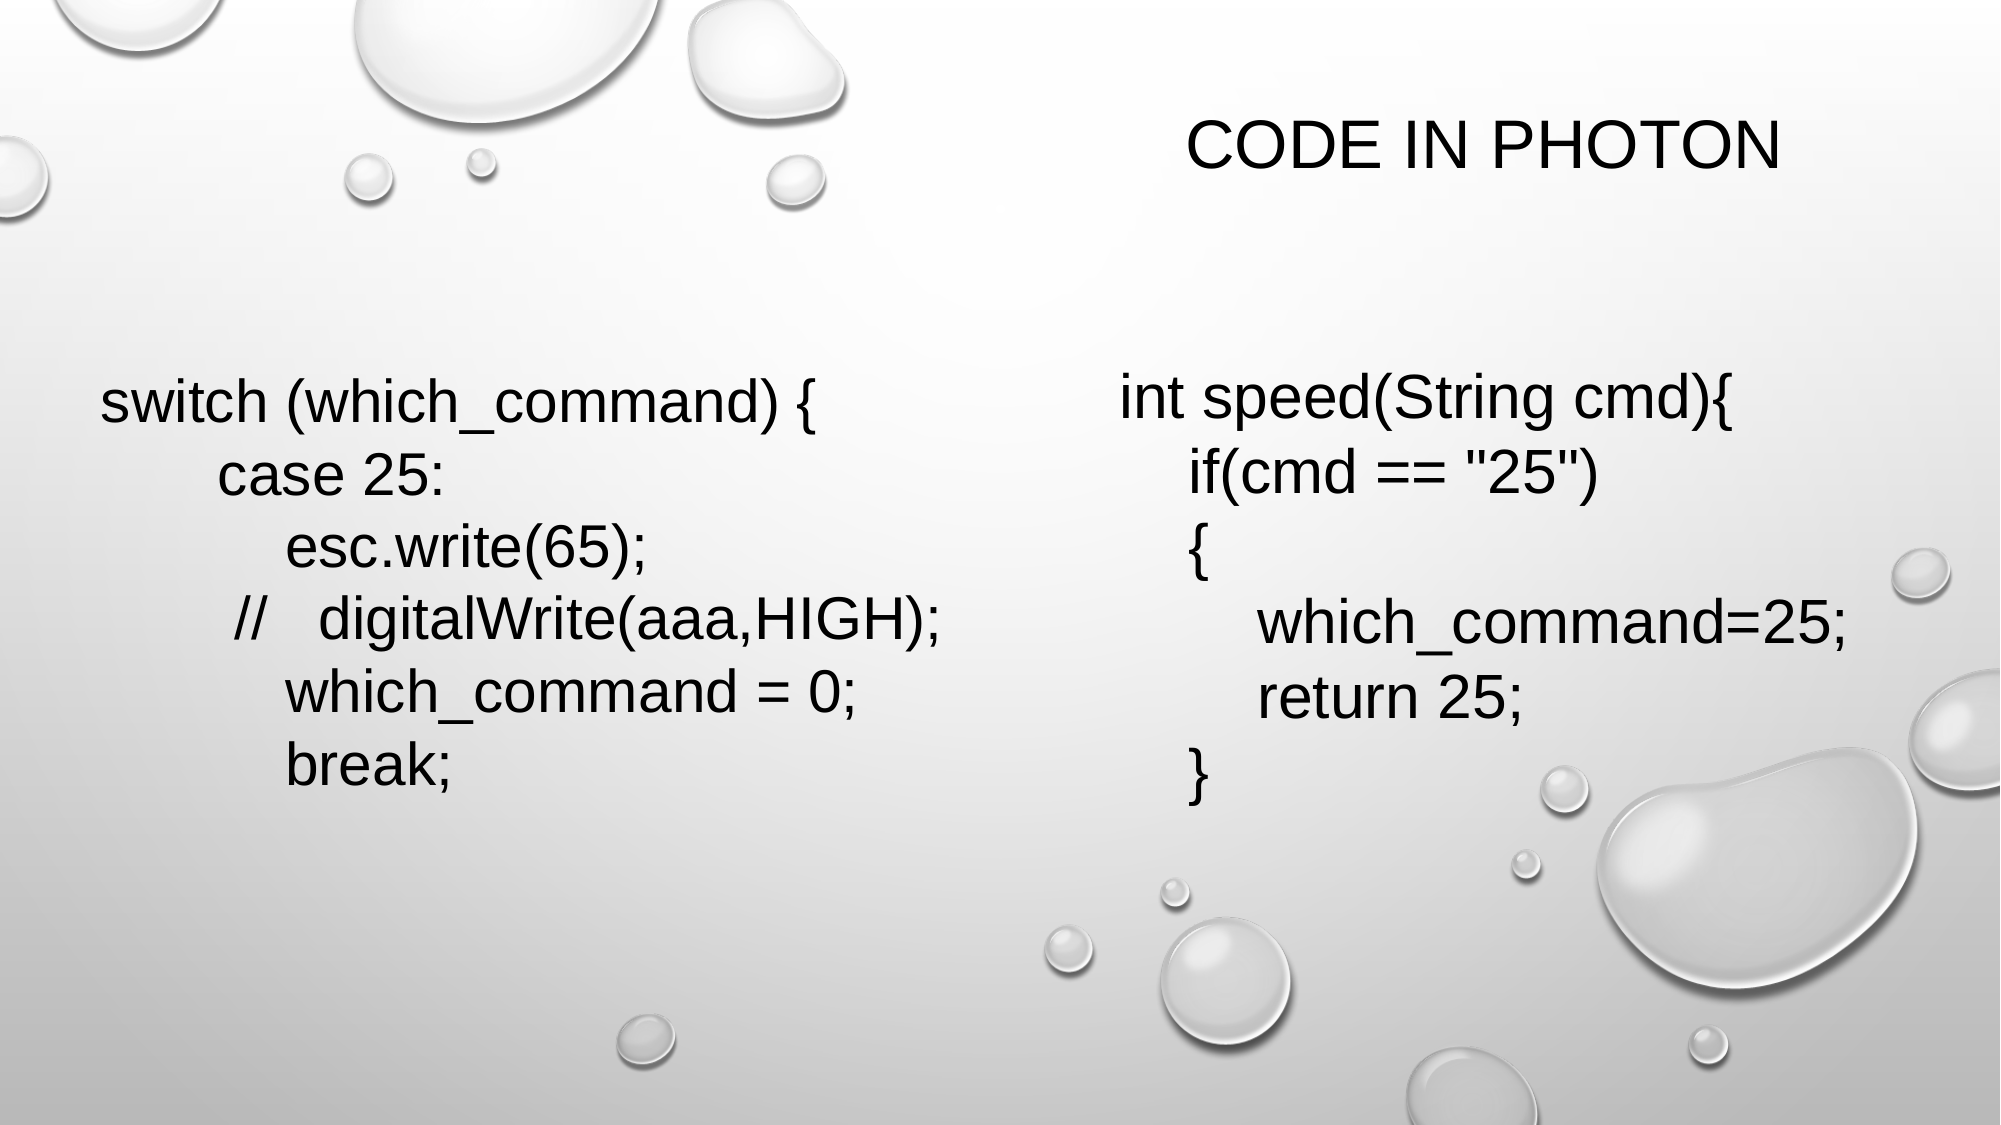

CODE IN PHOTON
int speed(String cmd){
    if(cmd == "25")
    {
        which_command=25;
        return 25;
    }
 switch (which_command) {
        case 25:
            esc.write(65);
         //   digitalWrite(aaa,HIGH);
            which_command = 0;
            break;